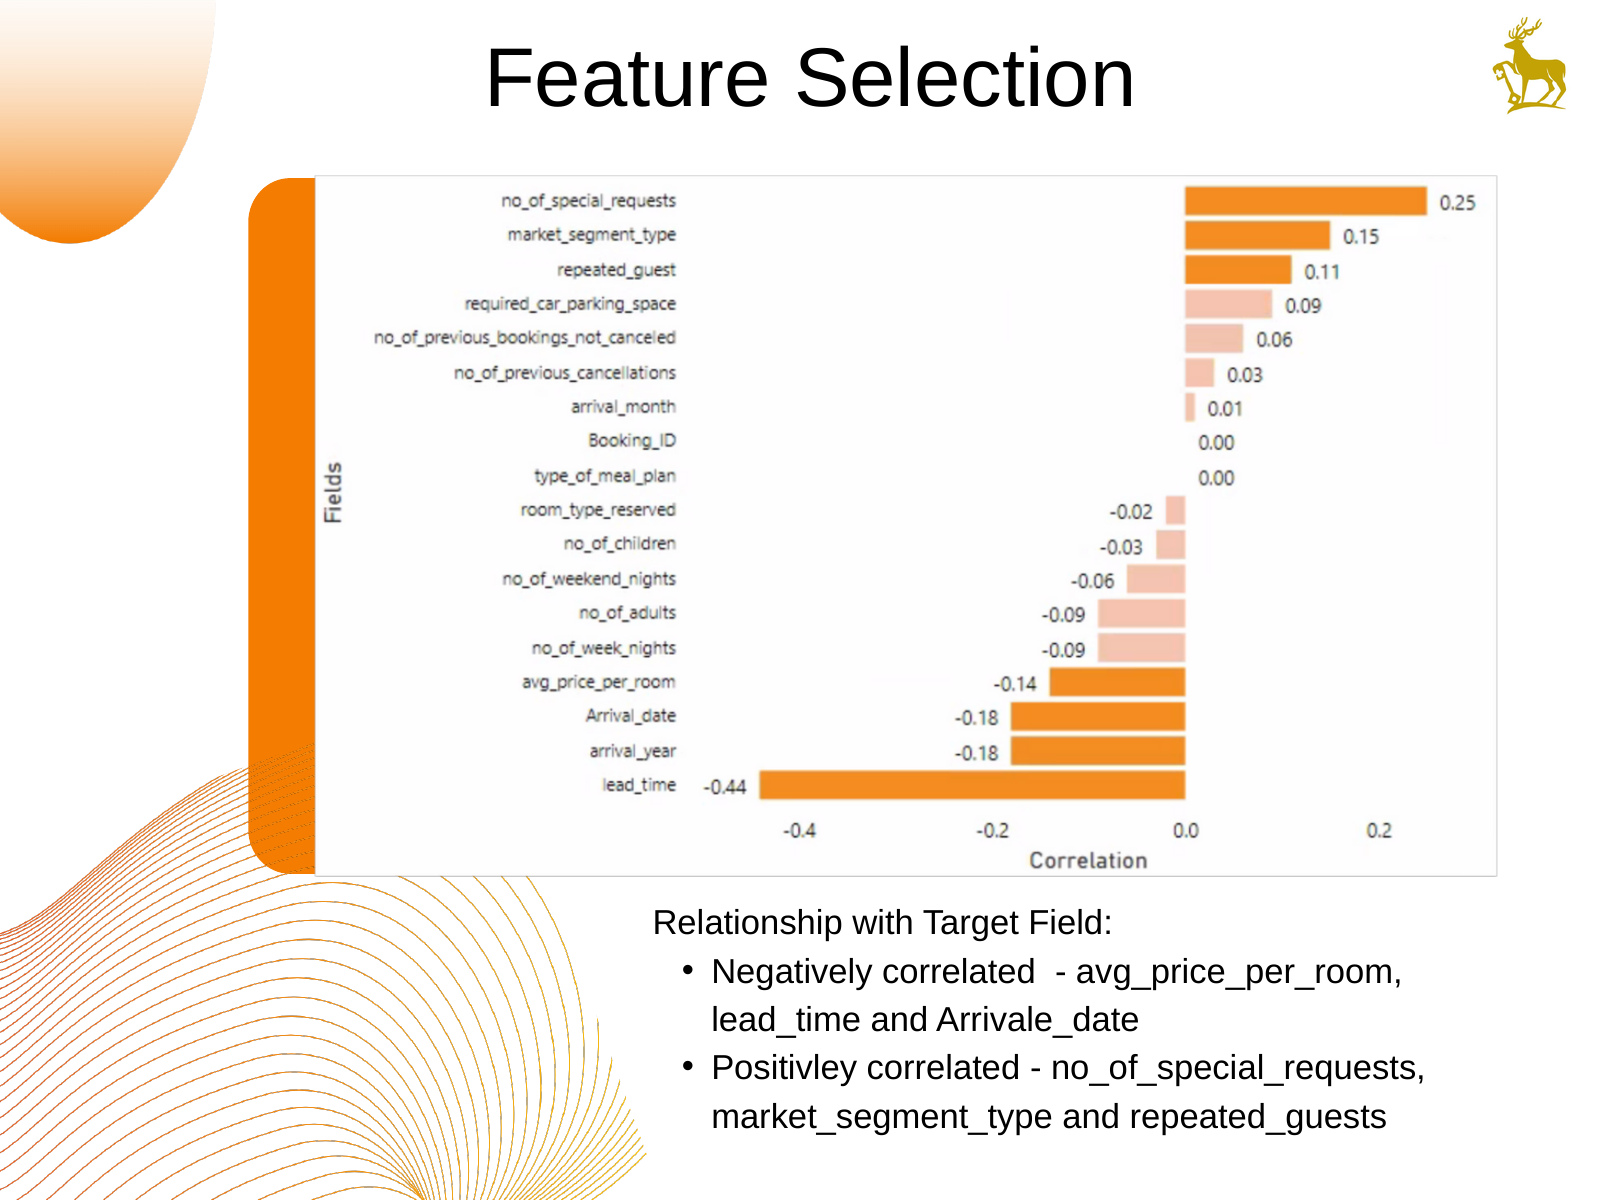

Feature Selection

Relationship with Target Field:
Negatively correlated  - avg_price_per_room, lead_time and Arrivale_date
Positivley correlated - no_of_special_requests, market_segment_type and repeated_guests